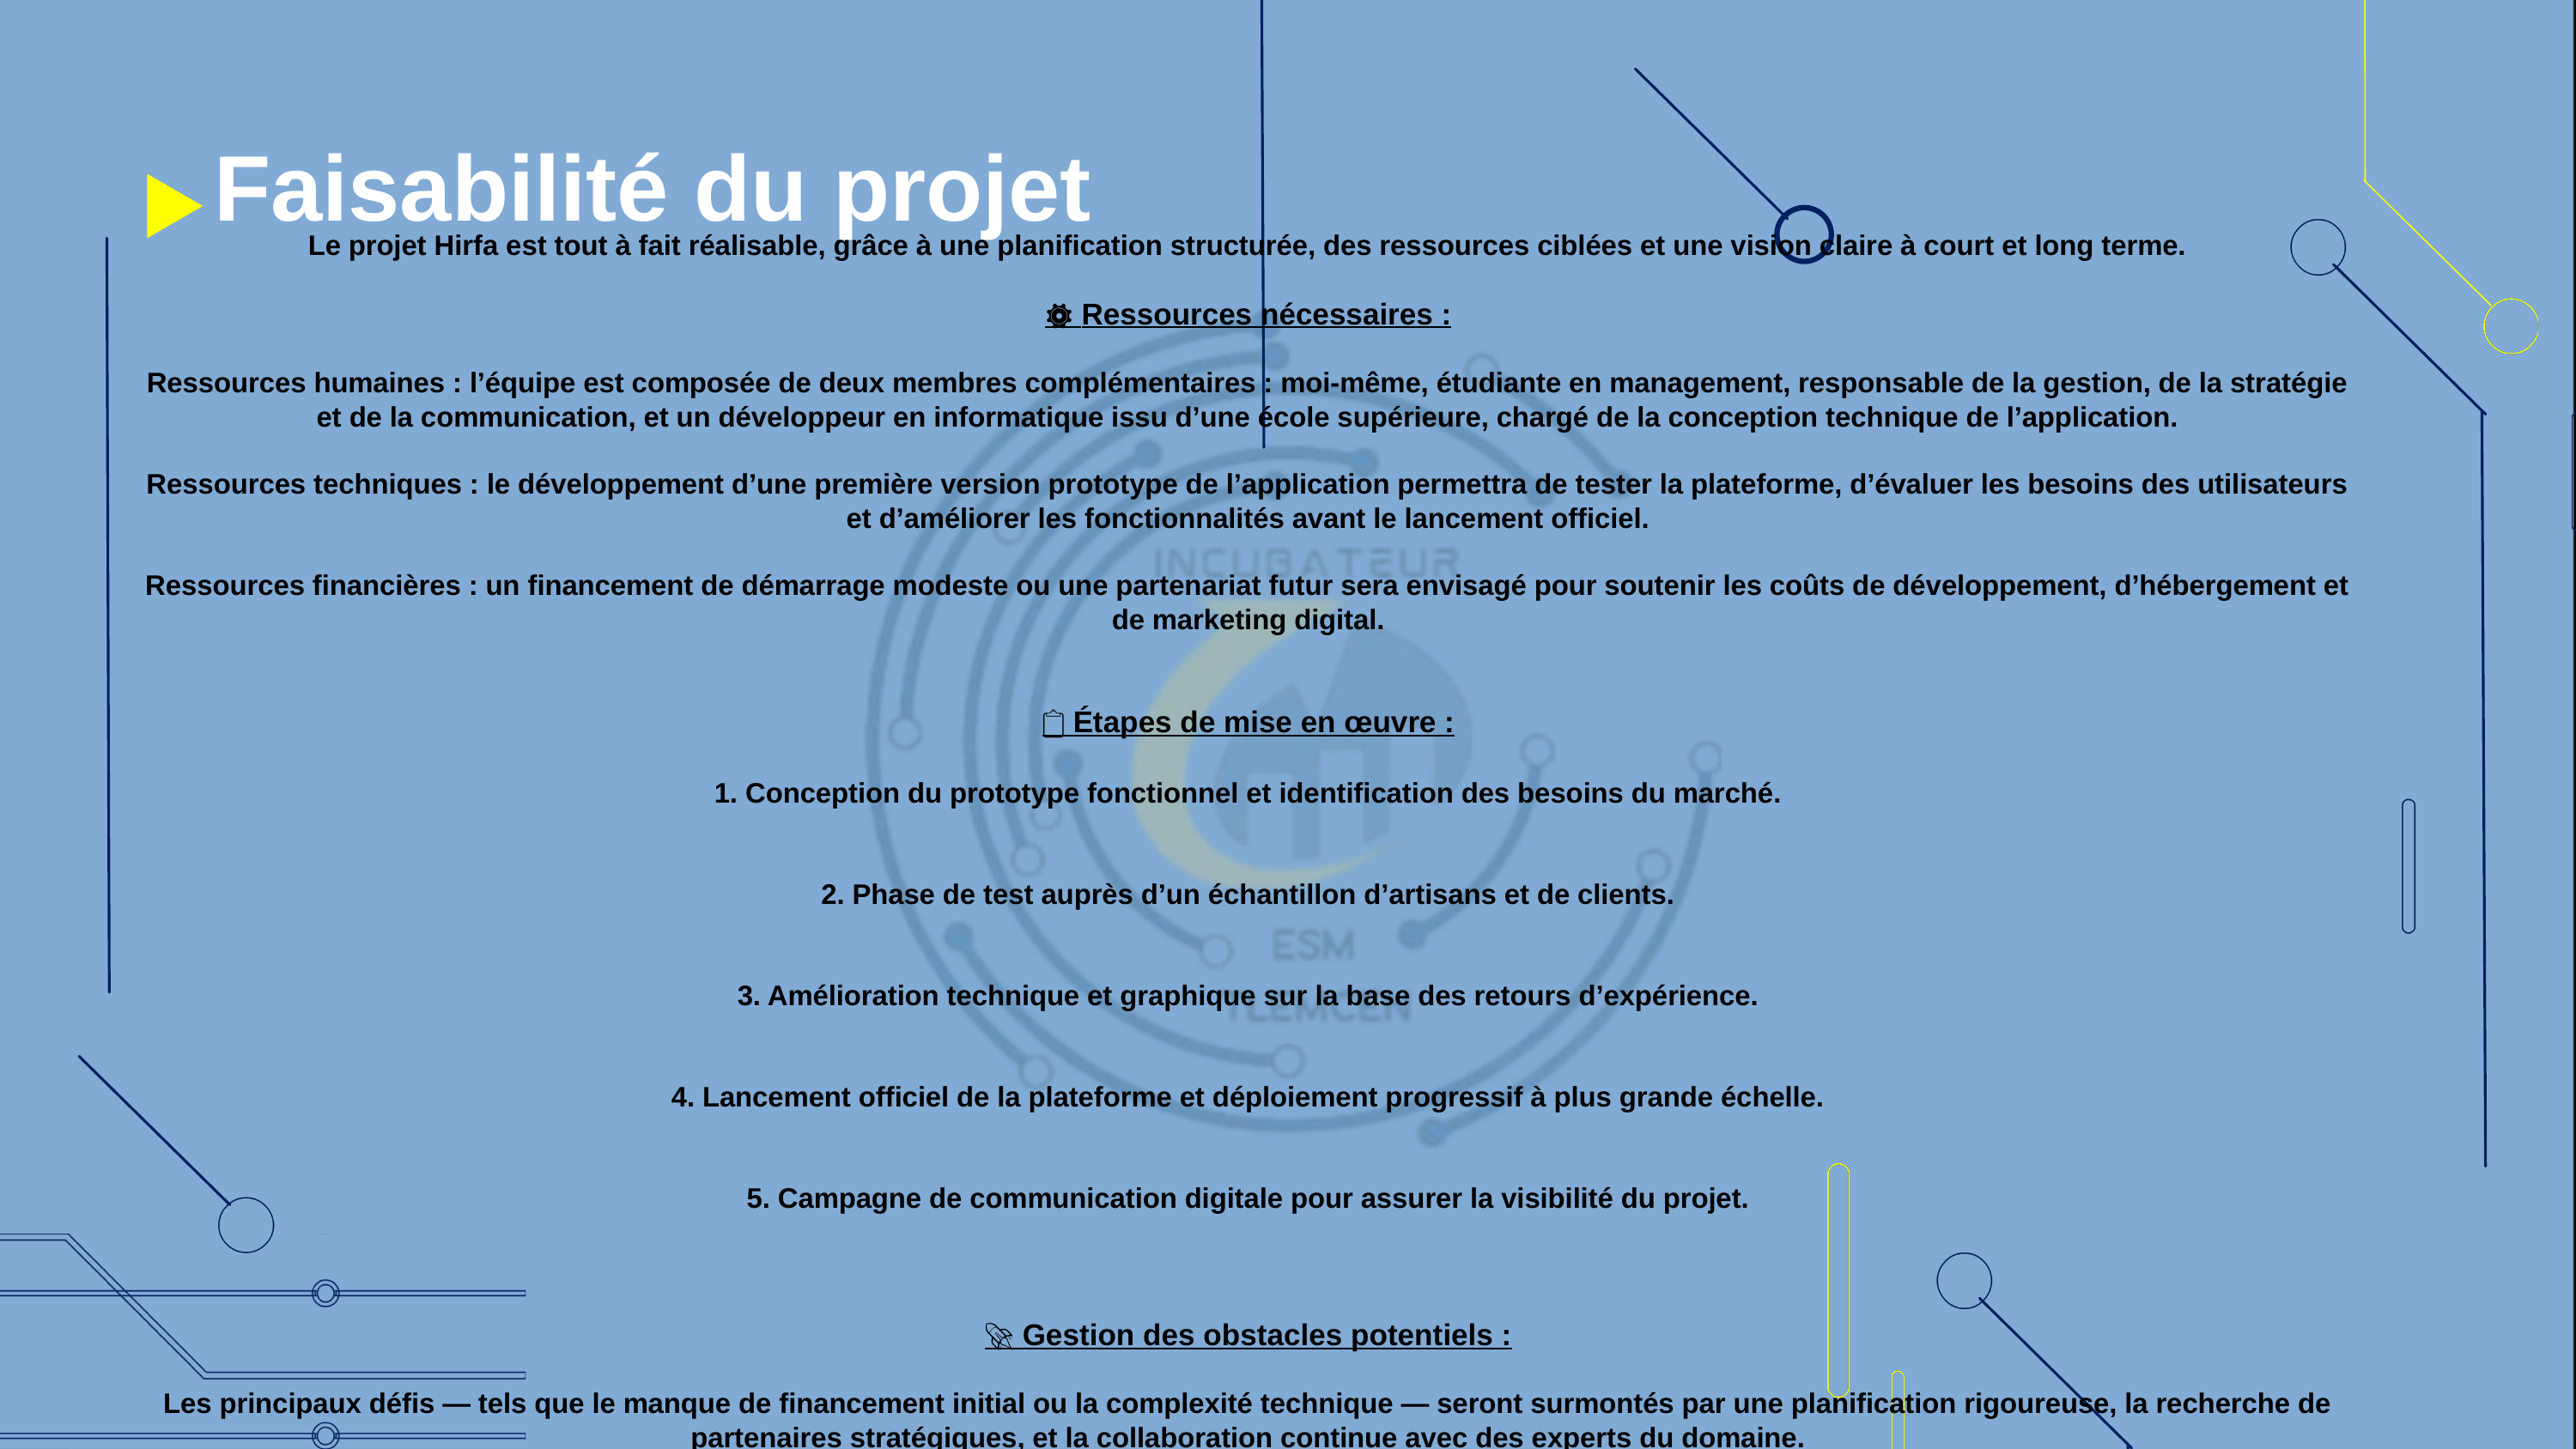

Faisabilité du projet

Le projet Hirfa est tout à fait réalisable, grâce à une planification structurée, des ressources ciblées et une vision claire à court et long terme.

⚙️ Ressources nécessaires :

Ressources humaines : l’équipe est composée de deux membres complémentaires : moi-même, étudiante en management, responsable de la gestion, de la stratégie et de la communication, et un développeur en informatique issu d’une école supérieure, chargé de la conception technique de l’application.

Ressources techniques : le développement d’une première version prototype de l’application permettra de tester la plateforme, d’évaluer les besoins des utilisateurs et d’améliorer les fonctionnalités avant le lancement officiel.

Ressources financières : un financement de démarrage modeste ou une partenariat futur sera envisagé pour soutenir les coûts de développement, d’hébergement et de marketing digital.

📋 Étapes de mise en œuvre :

1. Conception du prototype fonctionnel et identification des besoins du marché.

2. Phase de test auprès d’un échantillon d’artisans et de clients.

3. Amélioration technique et graphique sur la base des retours d’expérience.

4. Lancement officiel de la plateforme et déploiement progressif à plus grande échelle.

5. Campagne de communication digitale pour assurer la visibilité du projet.

🚀 Gestion des obstacles potentiels :

Les principaux défis — tels que le manque de financement initial ou la complexité technique — seront surmontés par une planification rigoureuse, la recherche de partenaires stratégiques, et la collaboration continue avec des experts du domaine.
Notre approche progressive et réaliste garantit la viabilité et la durabilité du projet à long terme.